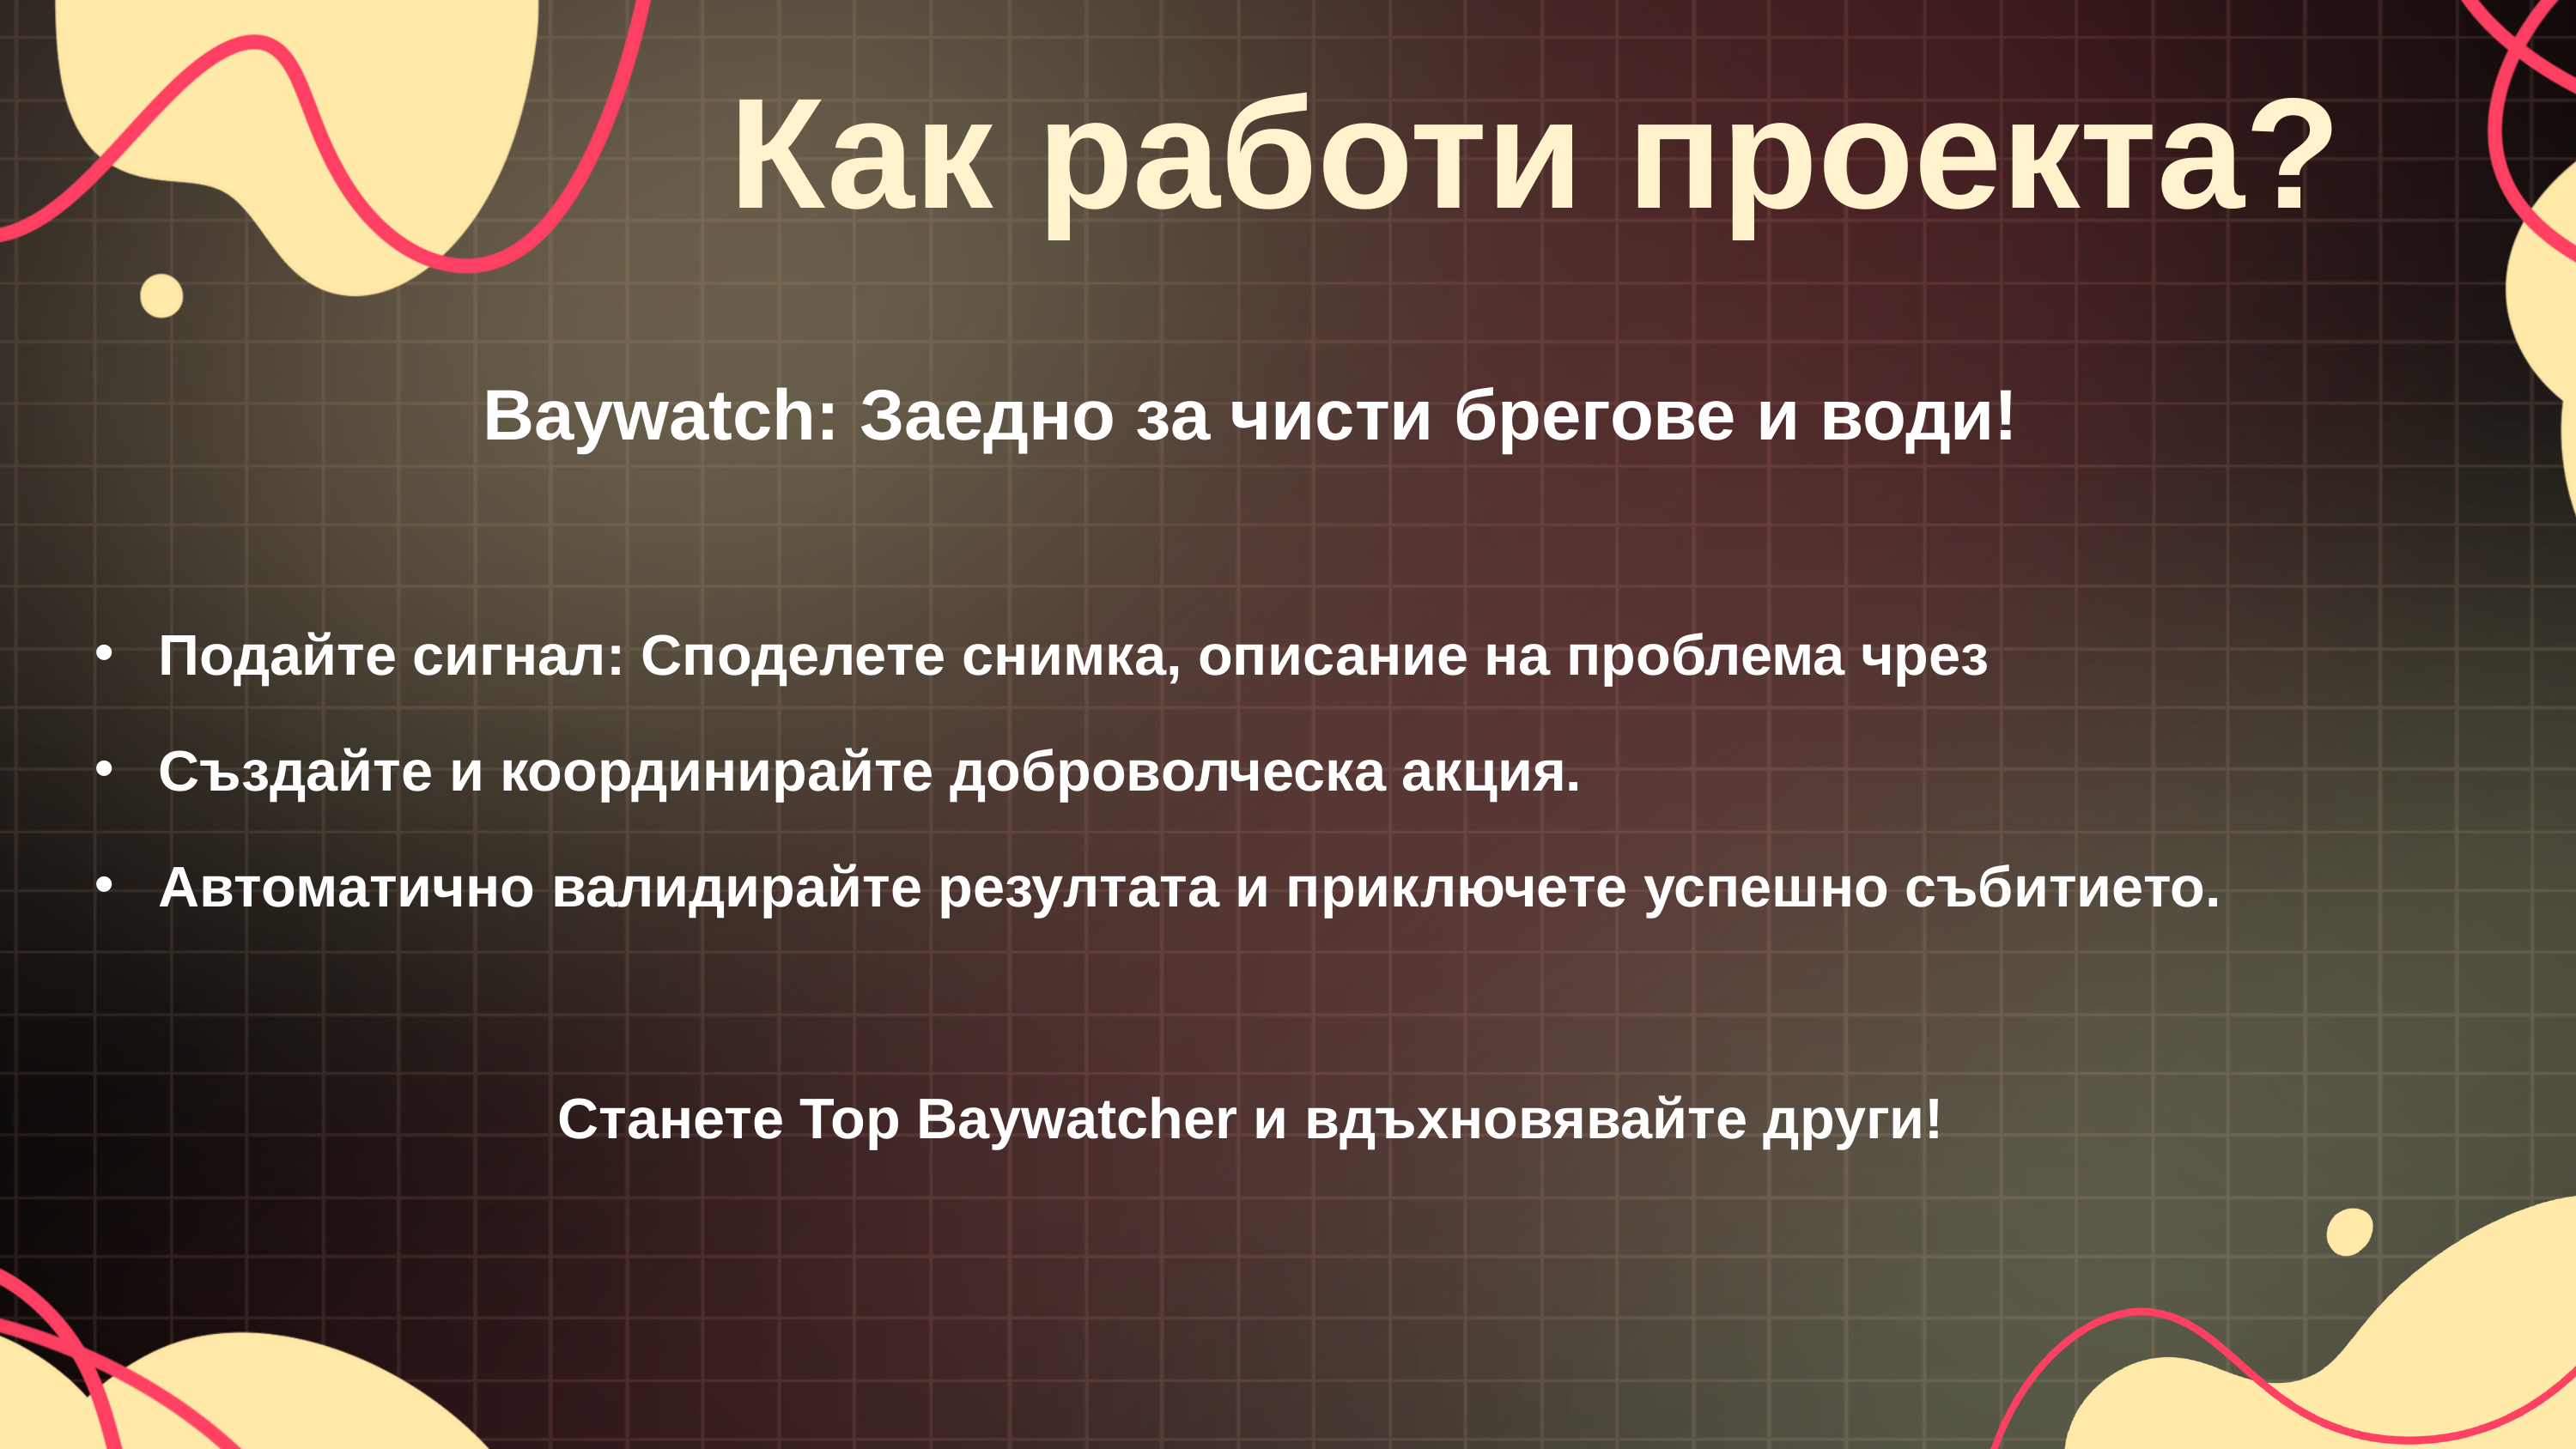

Как работи проекта?
Baywatch: Заедно за чисти брегове и води!
Подайте сигнал: Споделете снимка, описание на проблема чрез
Създайте и координирайте доброволческа акция.
Автоматично валидирайте резултата и приключете успешно събитието.
Станете Top Baywatcher и вдъхновявайте други!